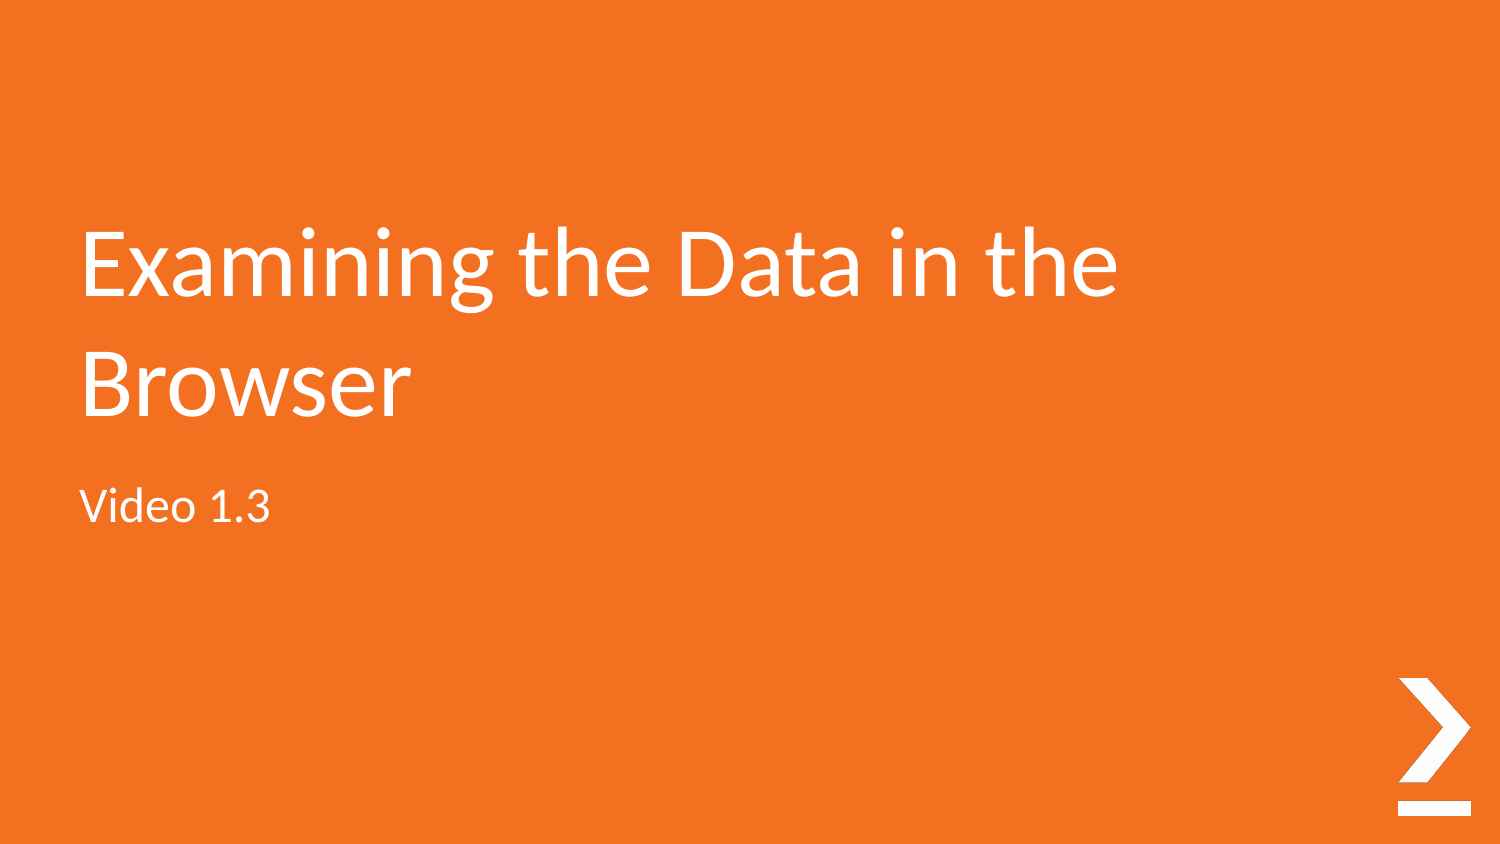

# Examining the Data in the Browser
Video 1.3